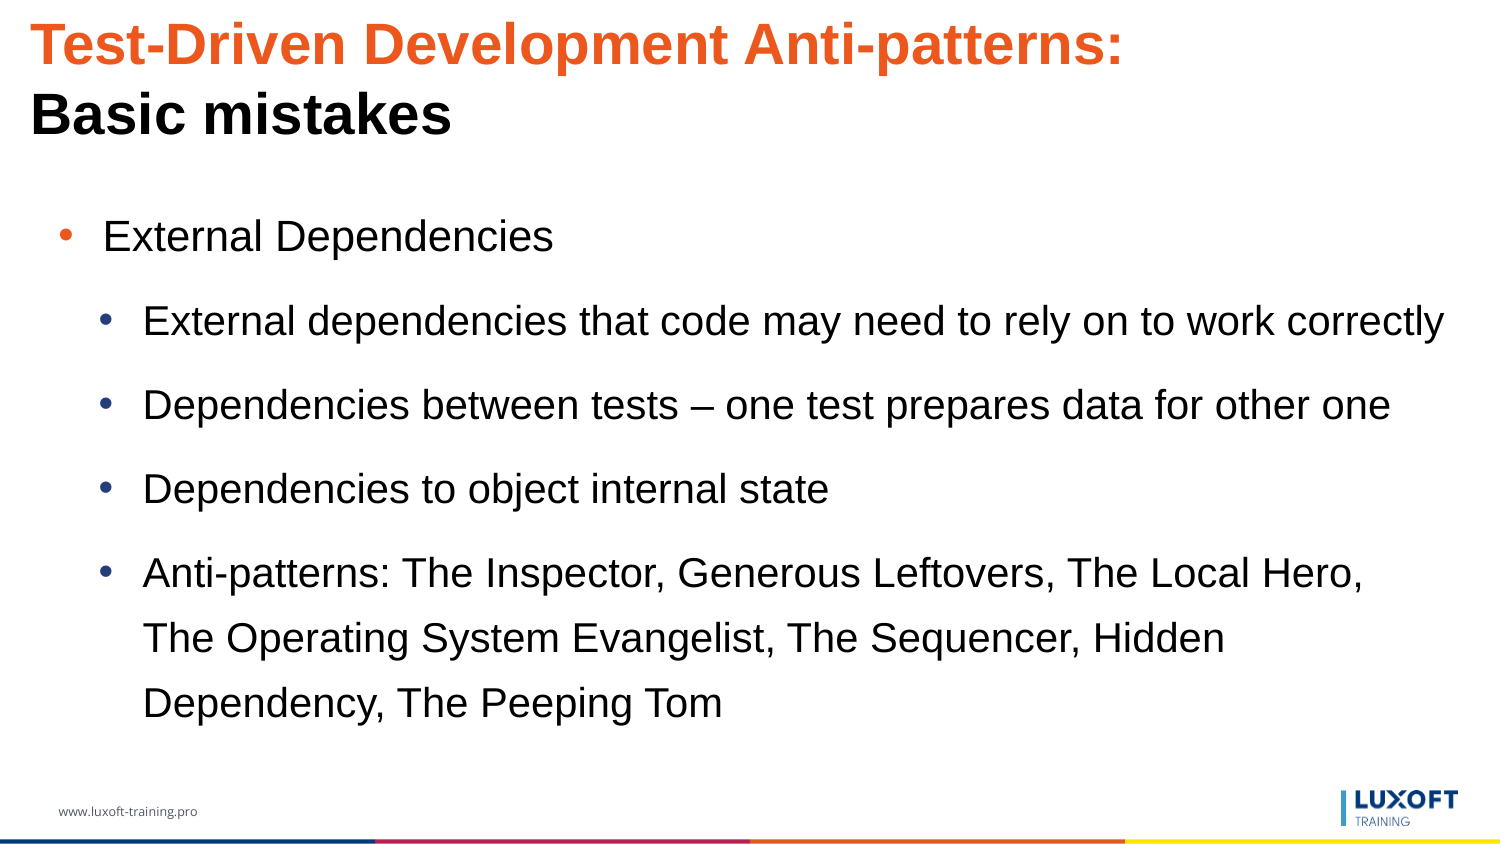

# Test-Driven Development Anti-patterns: Basic mistakes
External Dependencies
External dependencies that code may need to rely on to work correctly
Dependencies between tests – one test prepares data for other one
Dependencies to object internal state
Anti-patterns: The Inspector, Generous Leftovers, The Local Hero, The Operating System Evangelist, The Sequencer, Hidden Dependency, The Peeping Tom